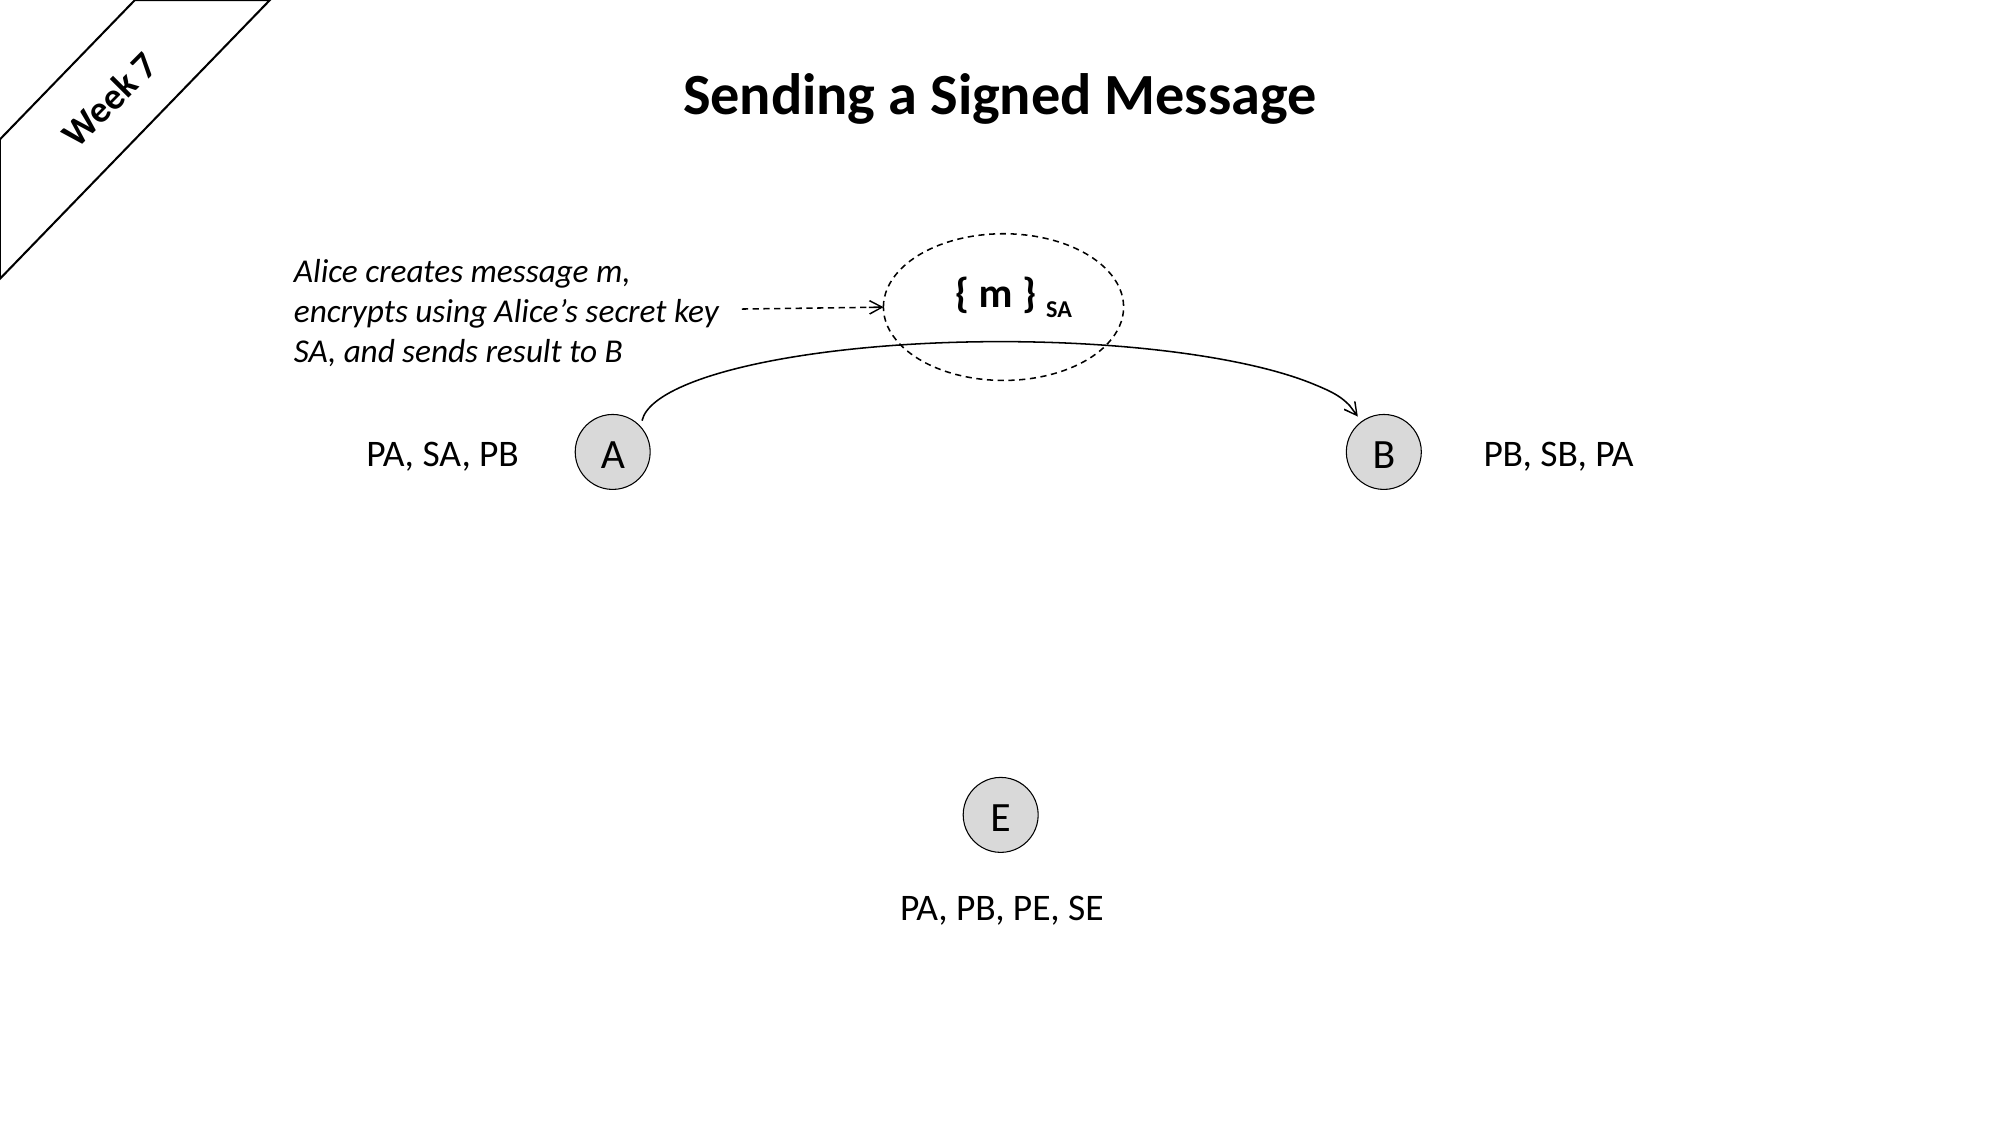

# Sending a Signed Message
Week 7

Alice creates message m,
encrypts using Alice’s secret key
SA, and sends result to B
{ m } SA

A
B
PA, SA, PB
PB, SB, PA
E
PA, PB, PE, SE